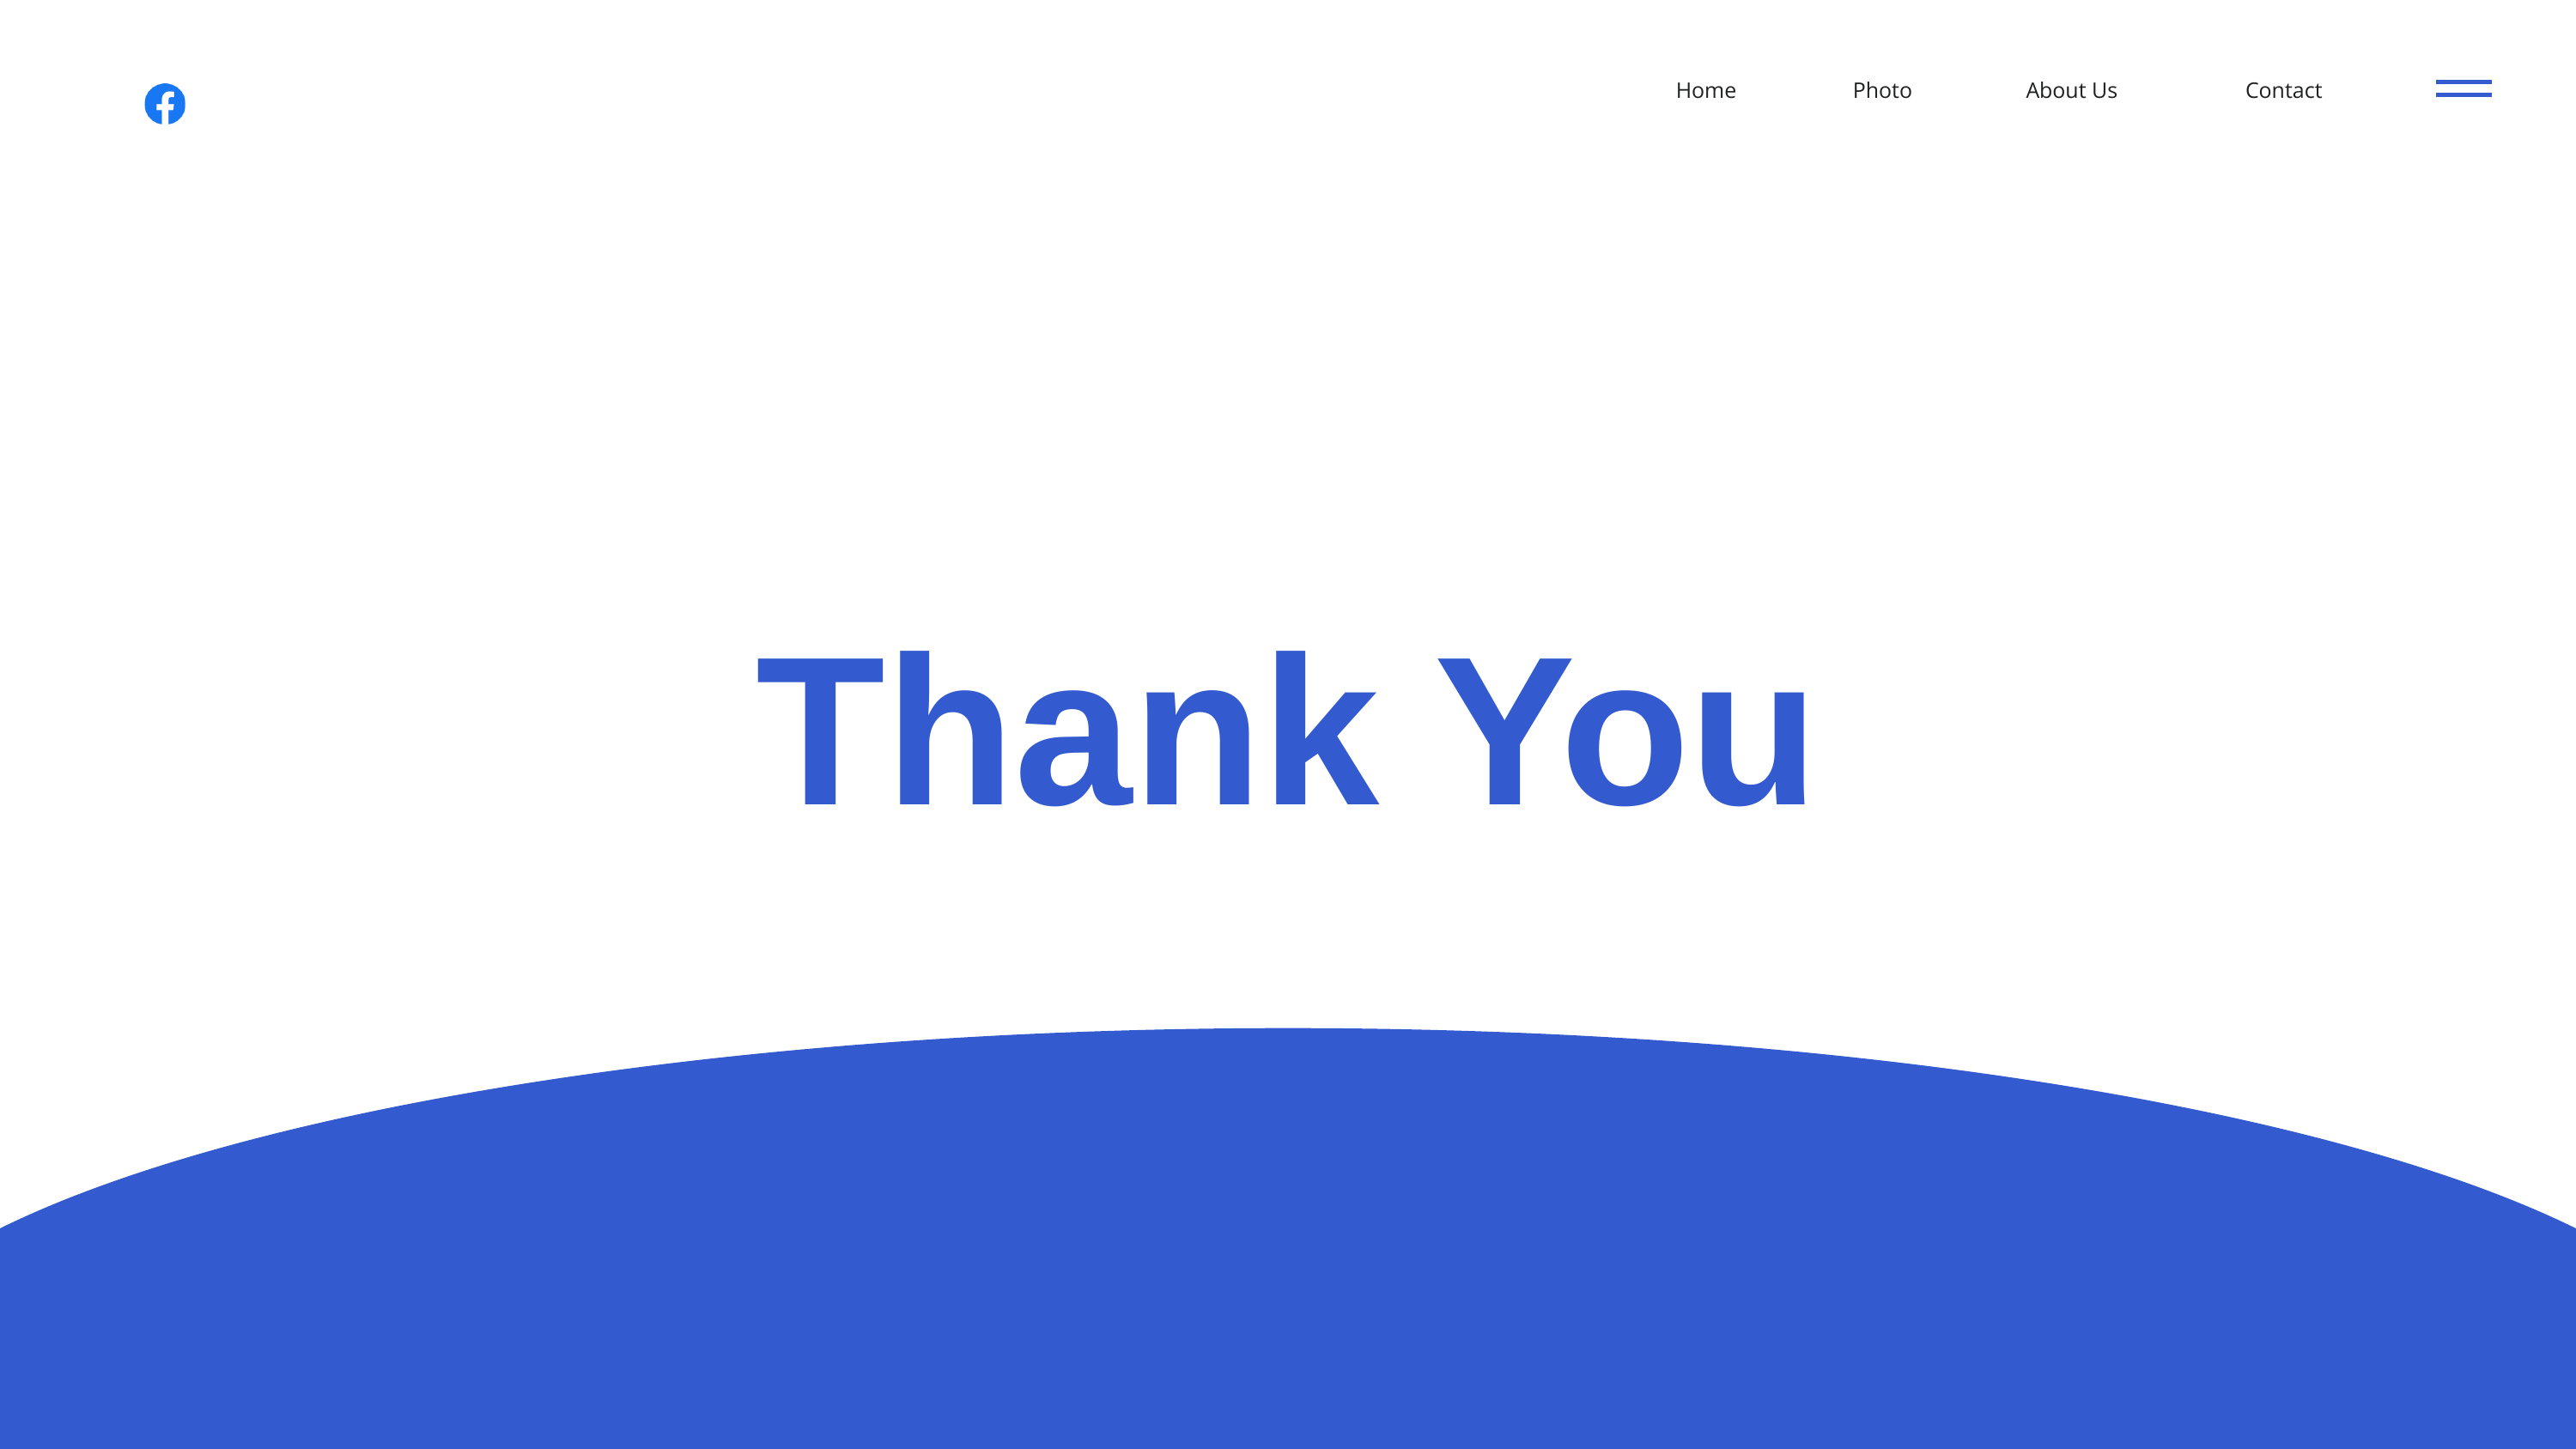

Home
Photo
About Us
Contact

Thank You